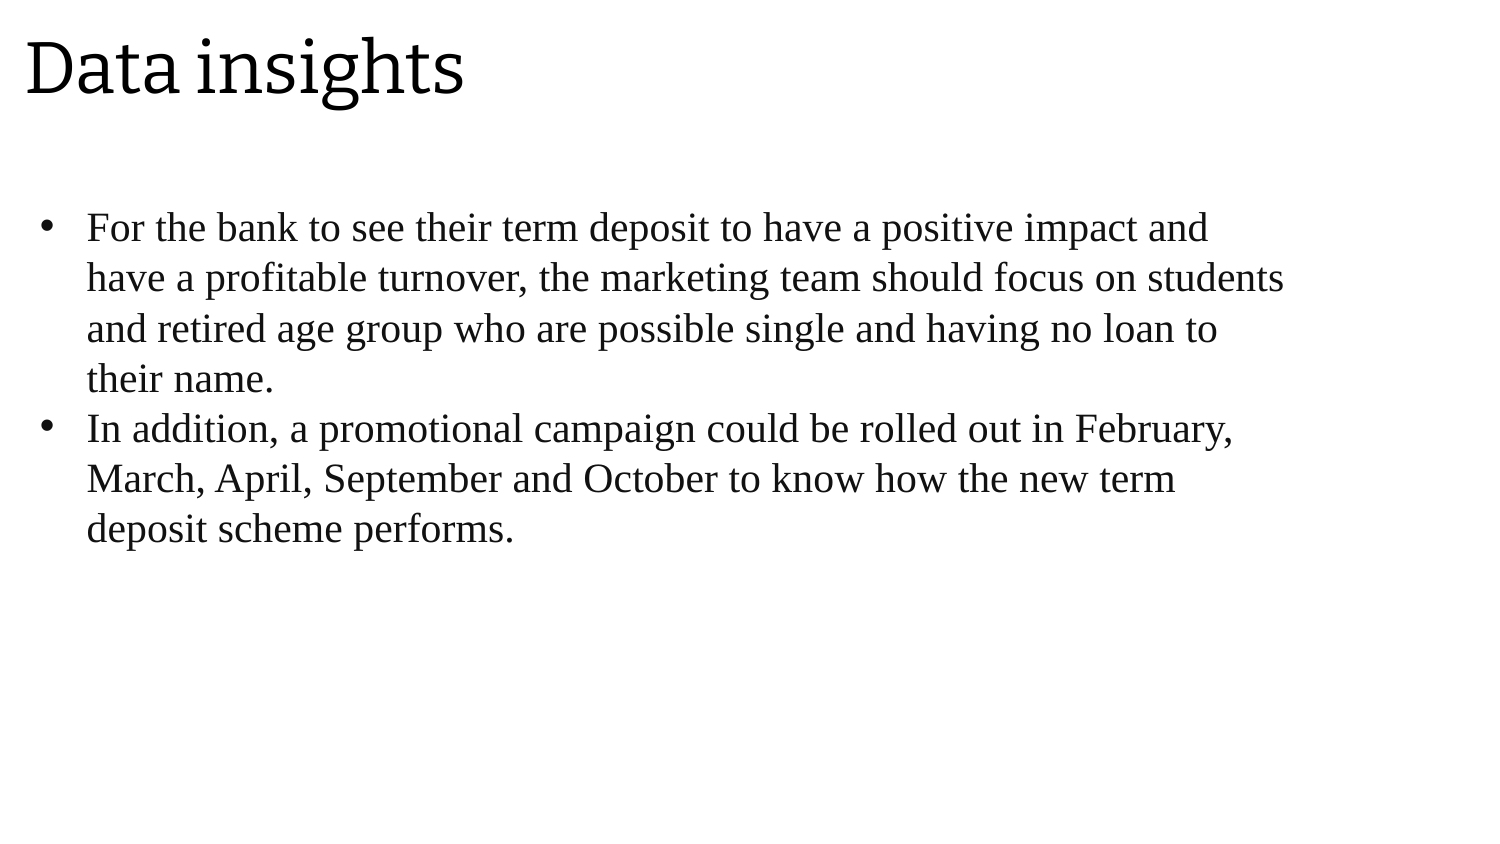

# Data insights
For the bank to see their term deposit to have a positive impact and have a profitable turnover, the marketing team should focus on students and retired age group who are possible single and having no loan to their name.
In addition, a promotional campaign could be rolled out in February, March, April, September and October to know how the new term deposit scheme performs.